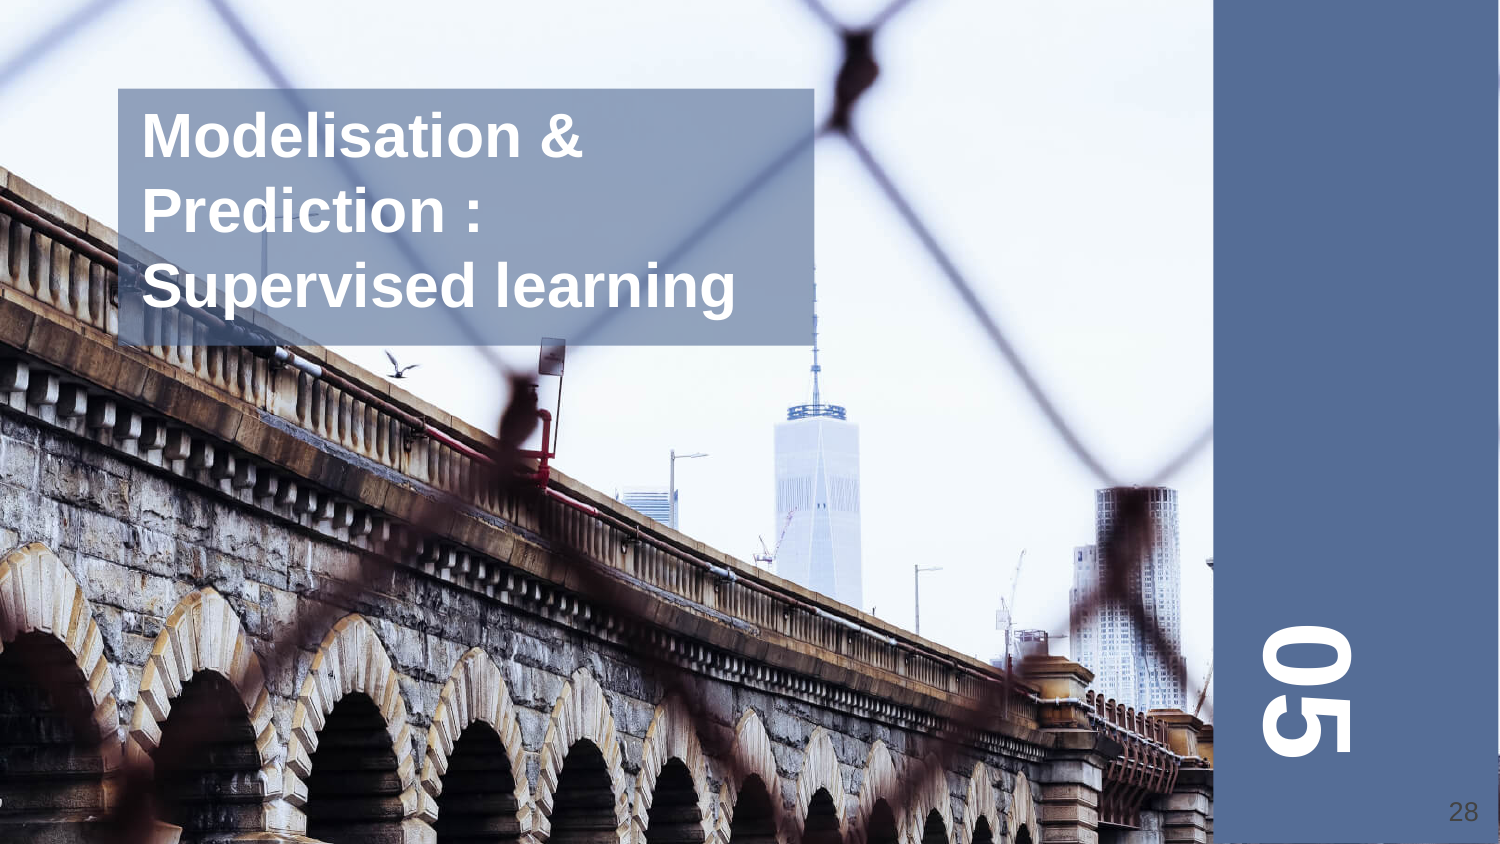

# Modelisation & Prediction : Supervised learning
05
28